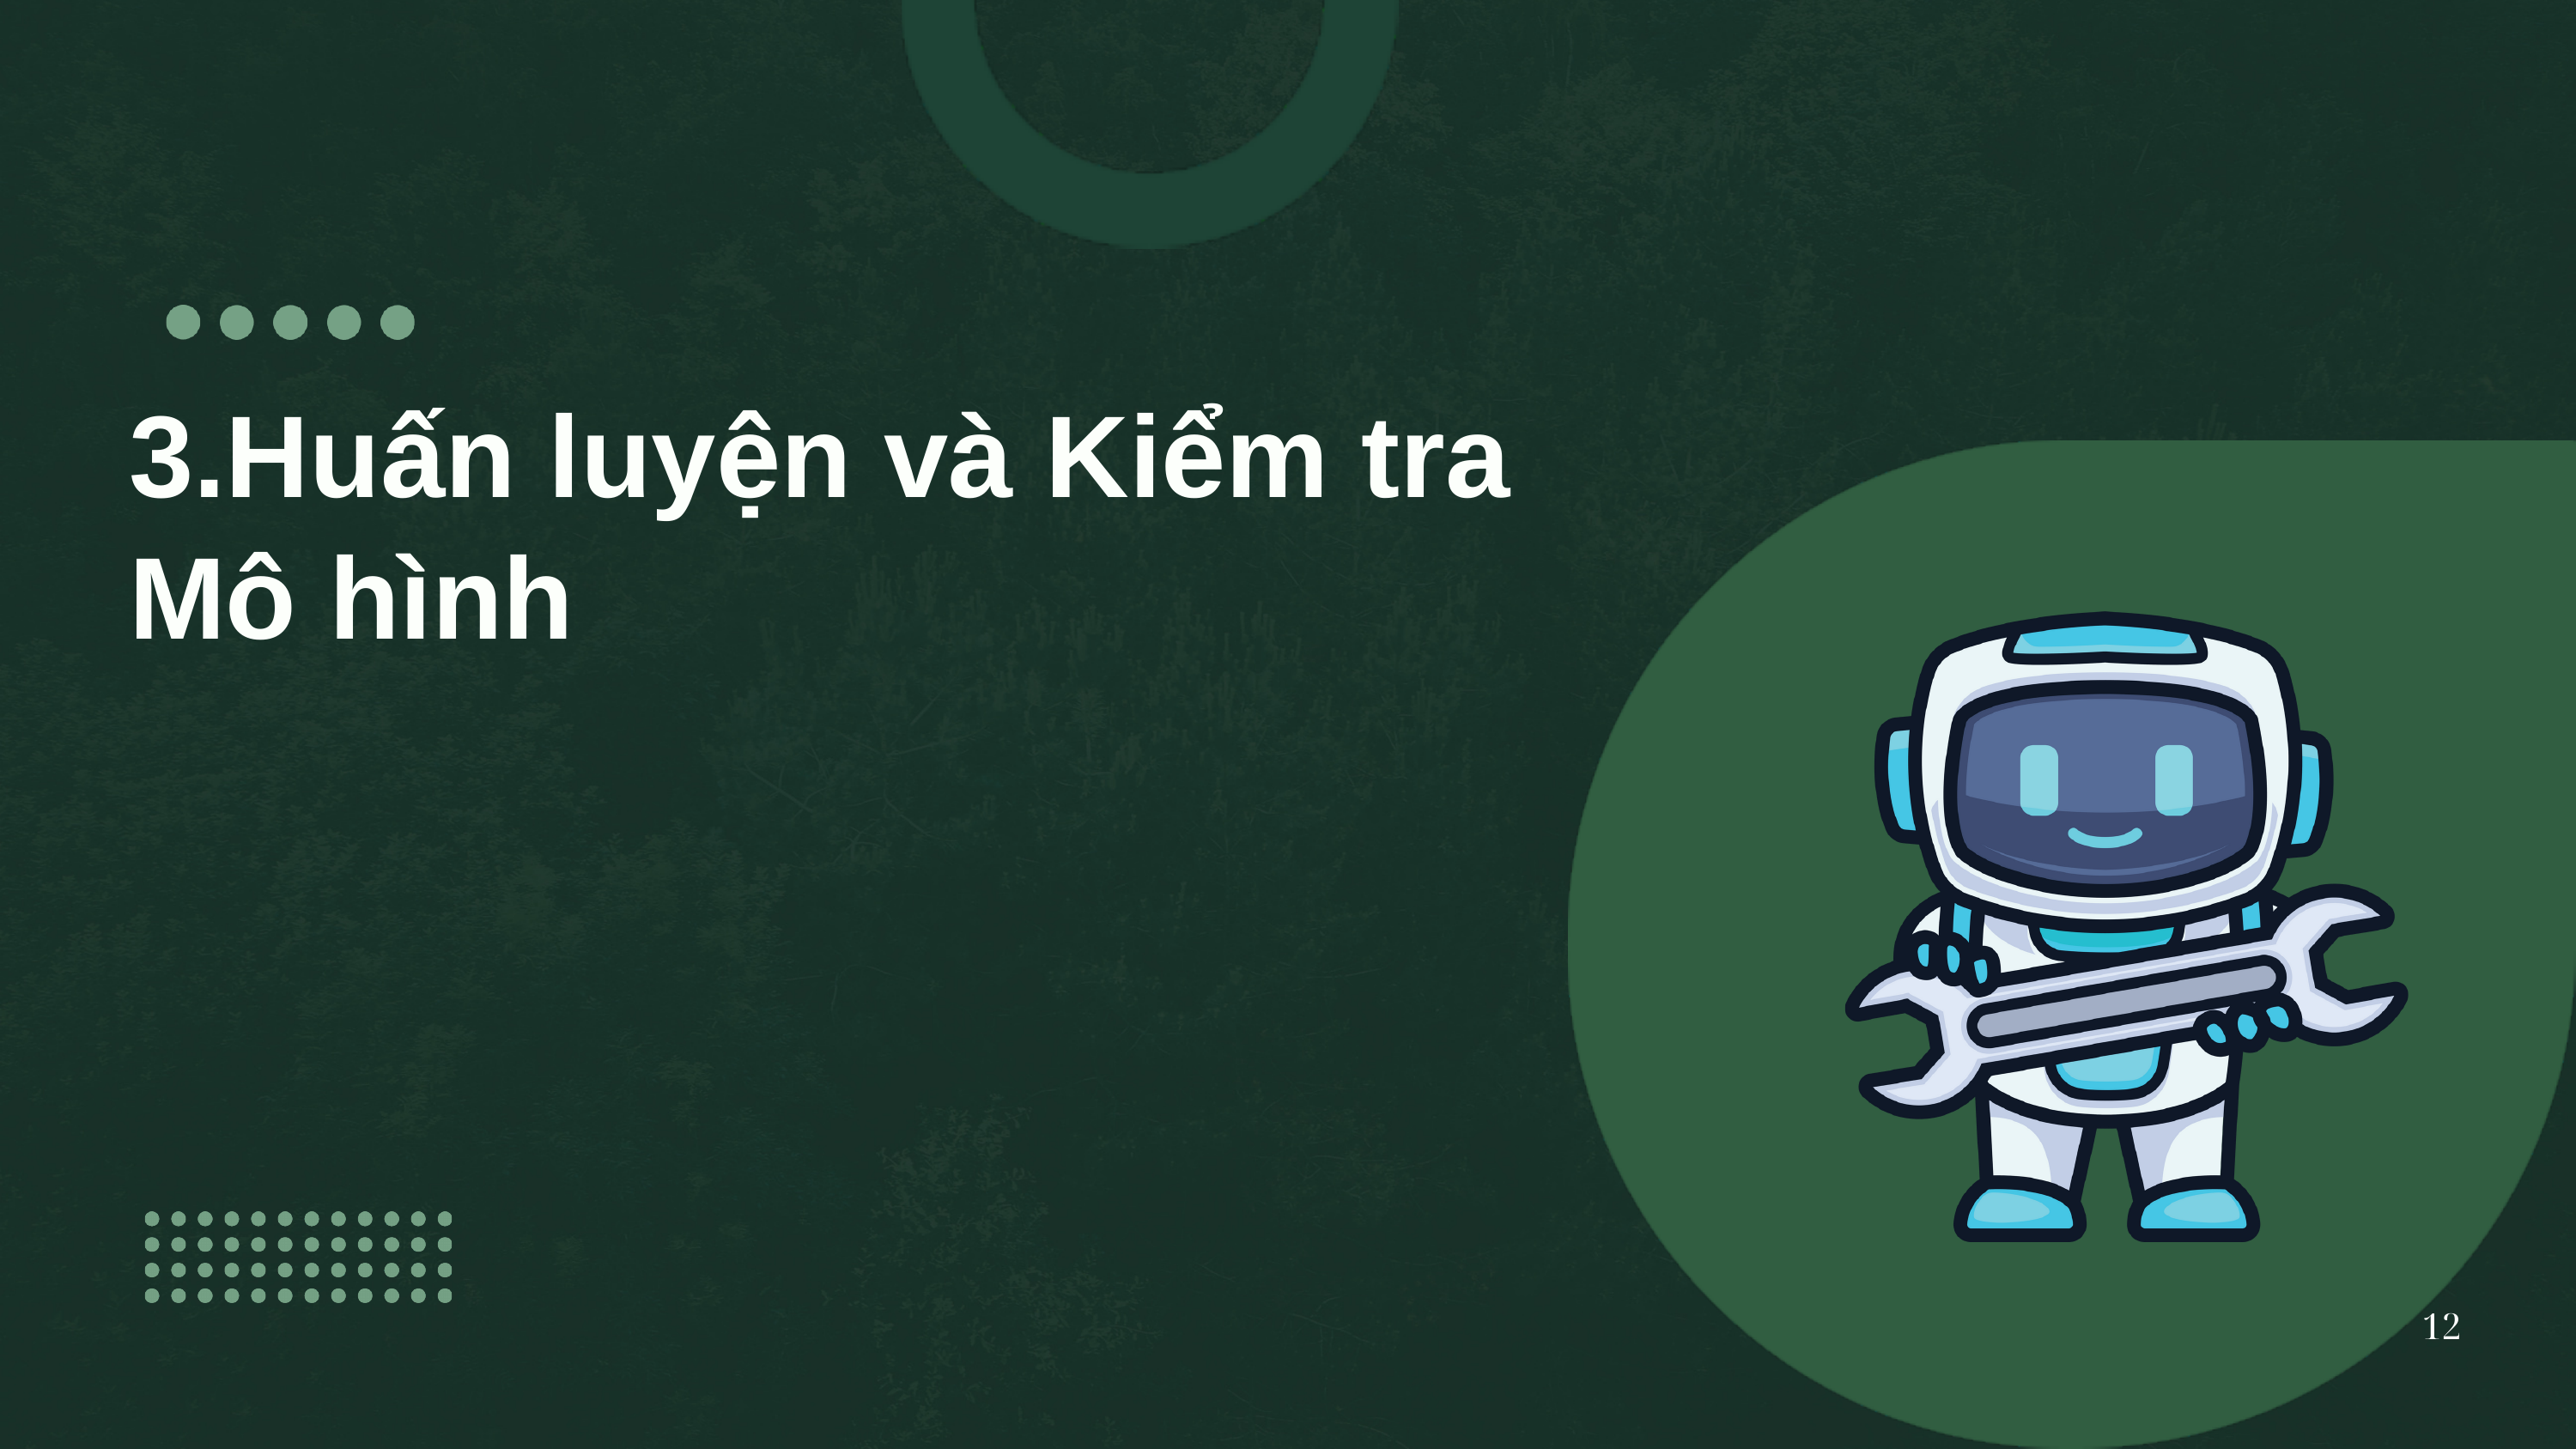

3.Huấn luyện và Kiểm tra Mô hình

12